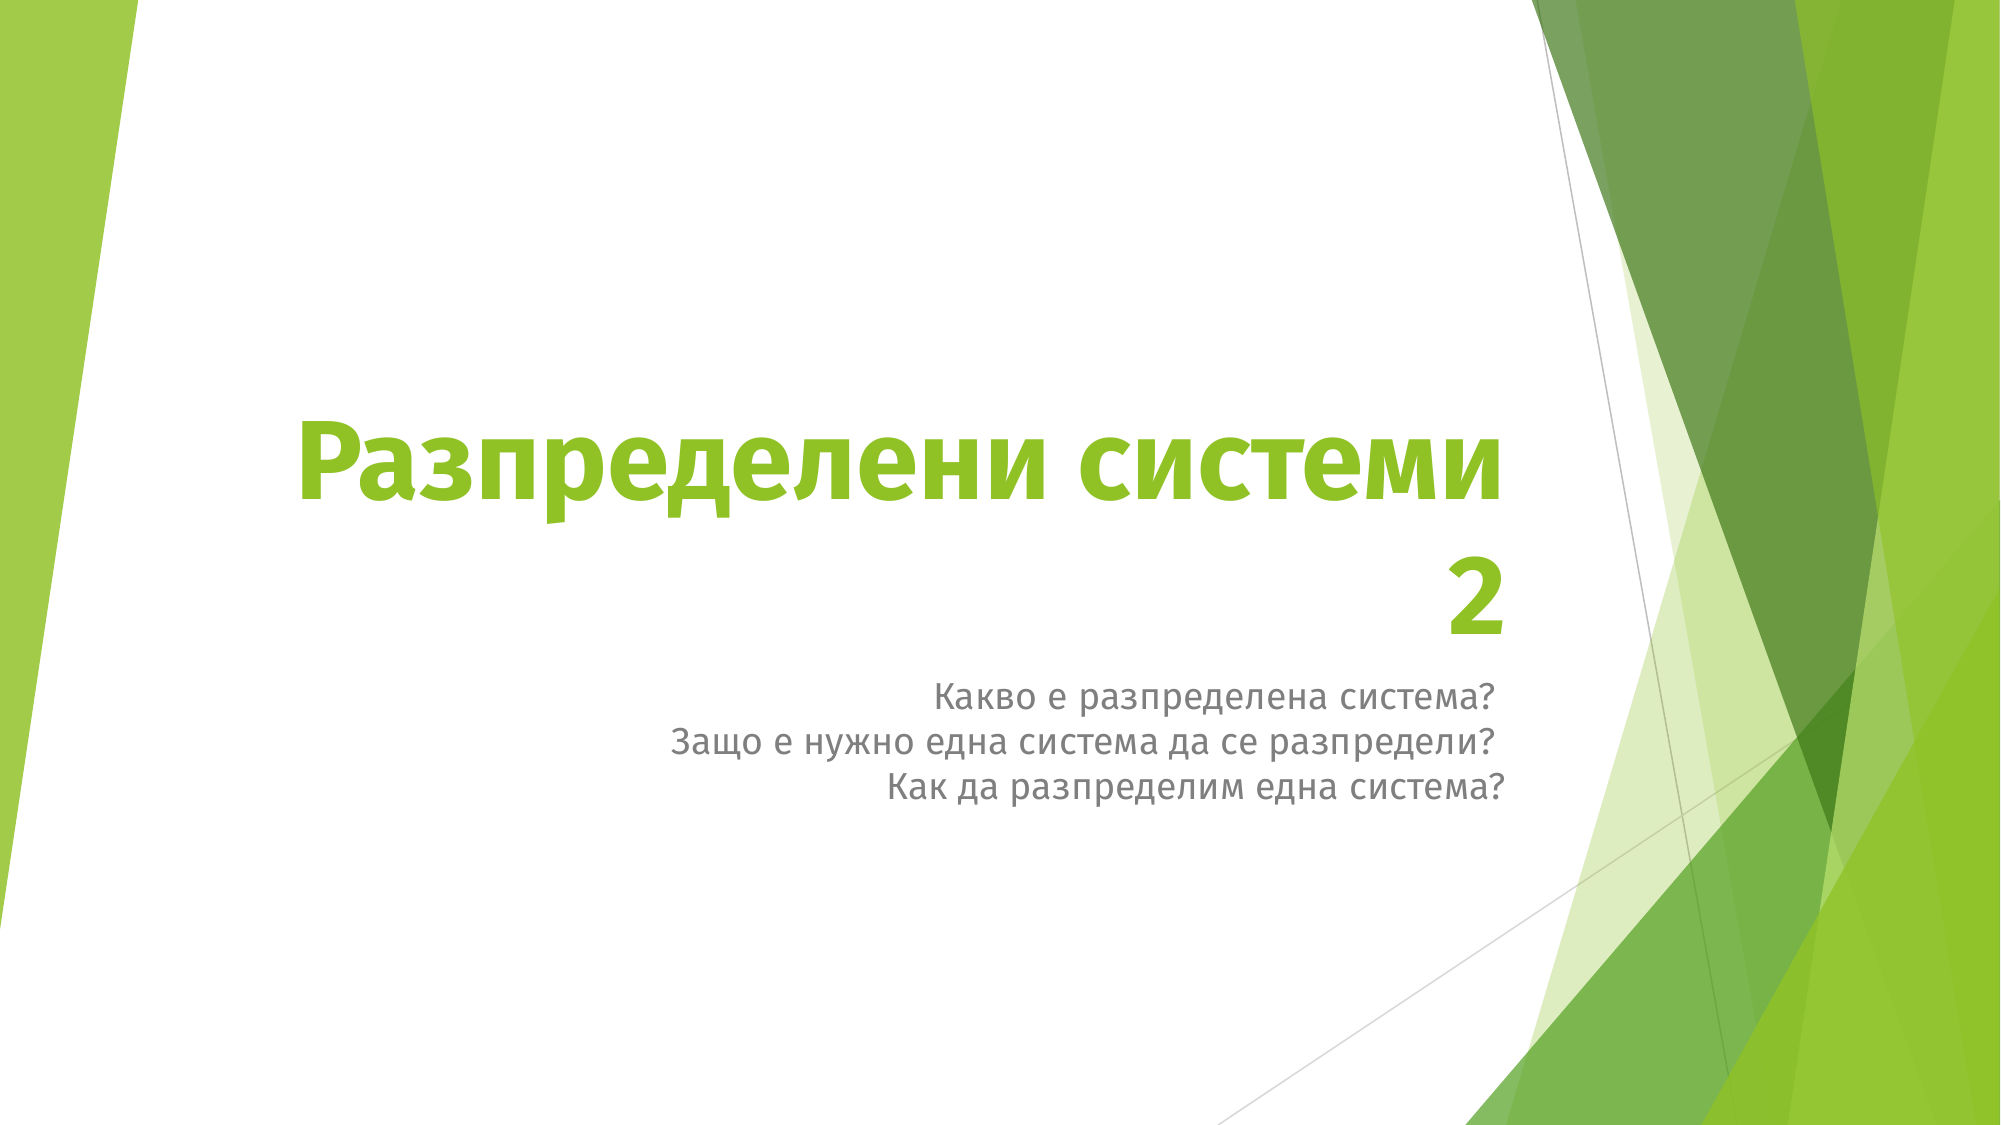

# Разпределени системи 2
Какво е разпределена система?
Защо е нужно една система да се разпредели?
Как да разпределим една система?